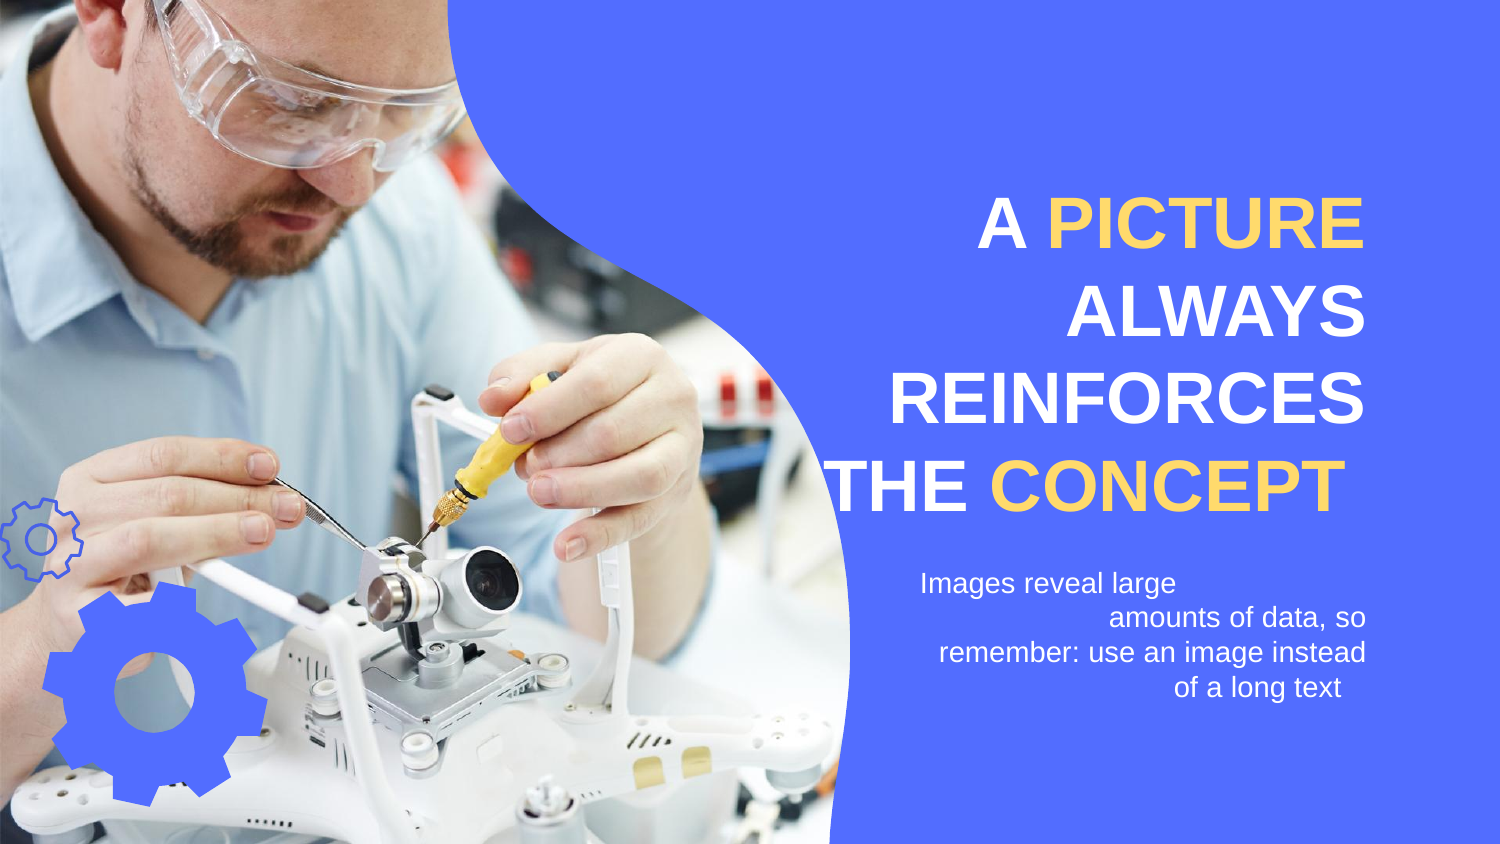

# A PICTURE ALWAYS REINFORCES THE CONCEPT
Images reveal large                              amounts of data, so remember: use an image instead of a long text